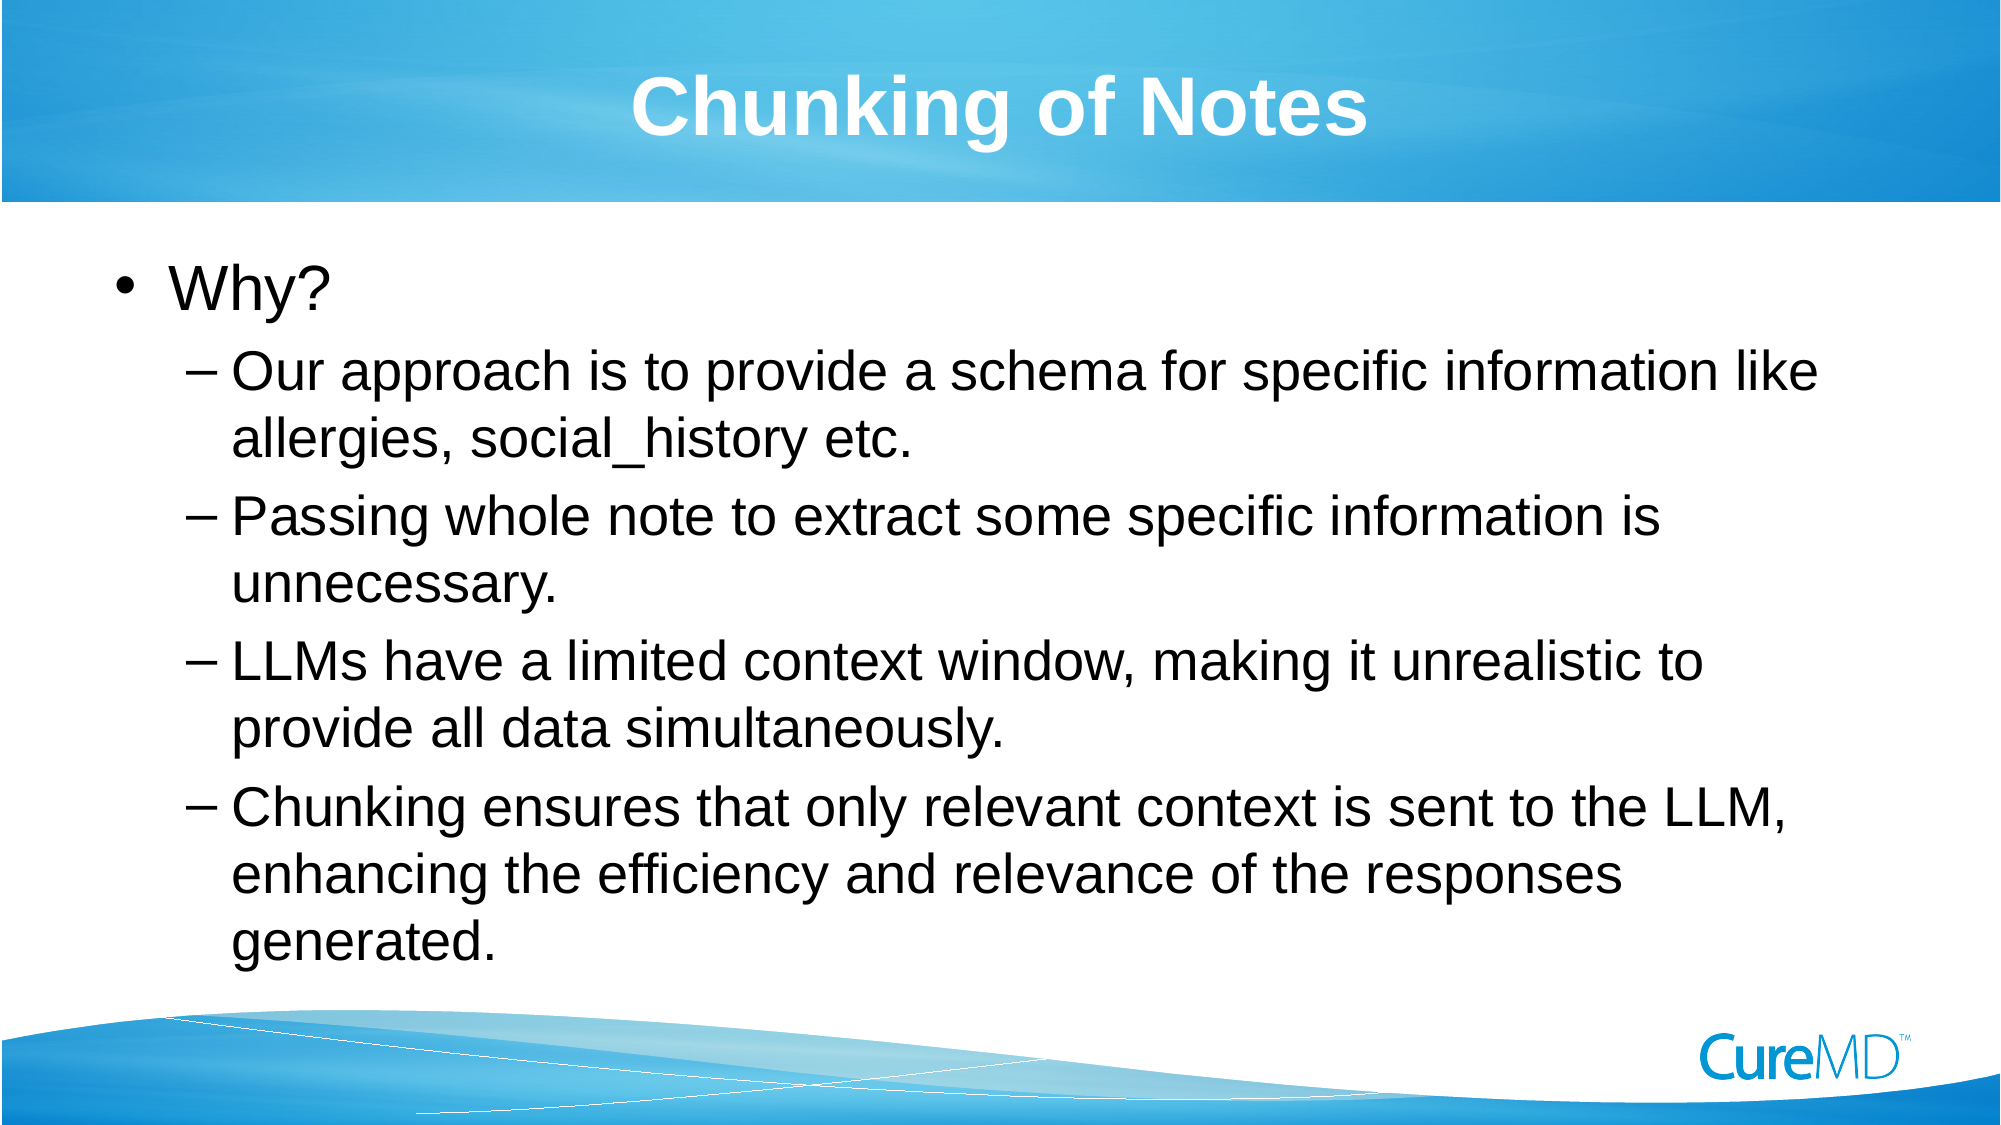

# Chunking of Notes
Why?
Our approach is to provide a schema for specific information like allergies, social_history etc.
Passing whole note to extract some specific information is unnecessary.
LLMs have a limited context window, making it unrealistic to provide all data simultaneously.
Chunking ensures that only relevant context is sent to the LLM, enhancing the efficiency and relevance of the responses generated.